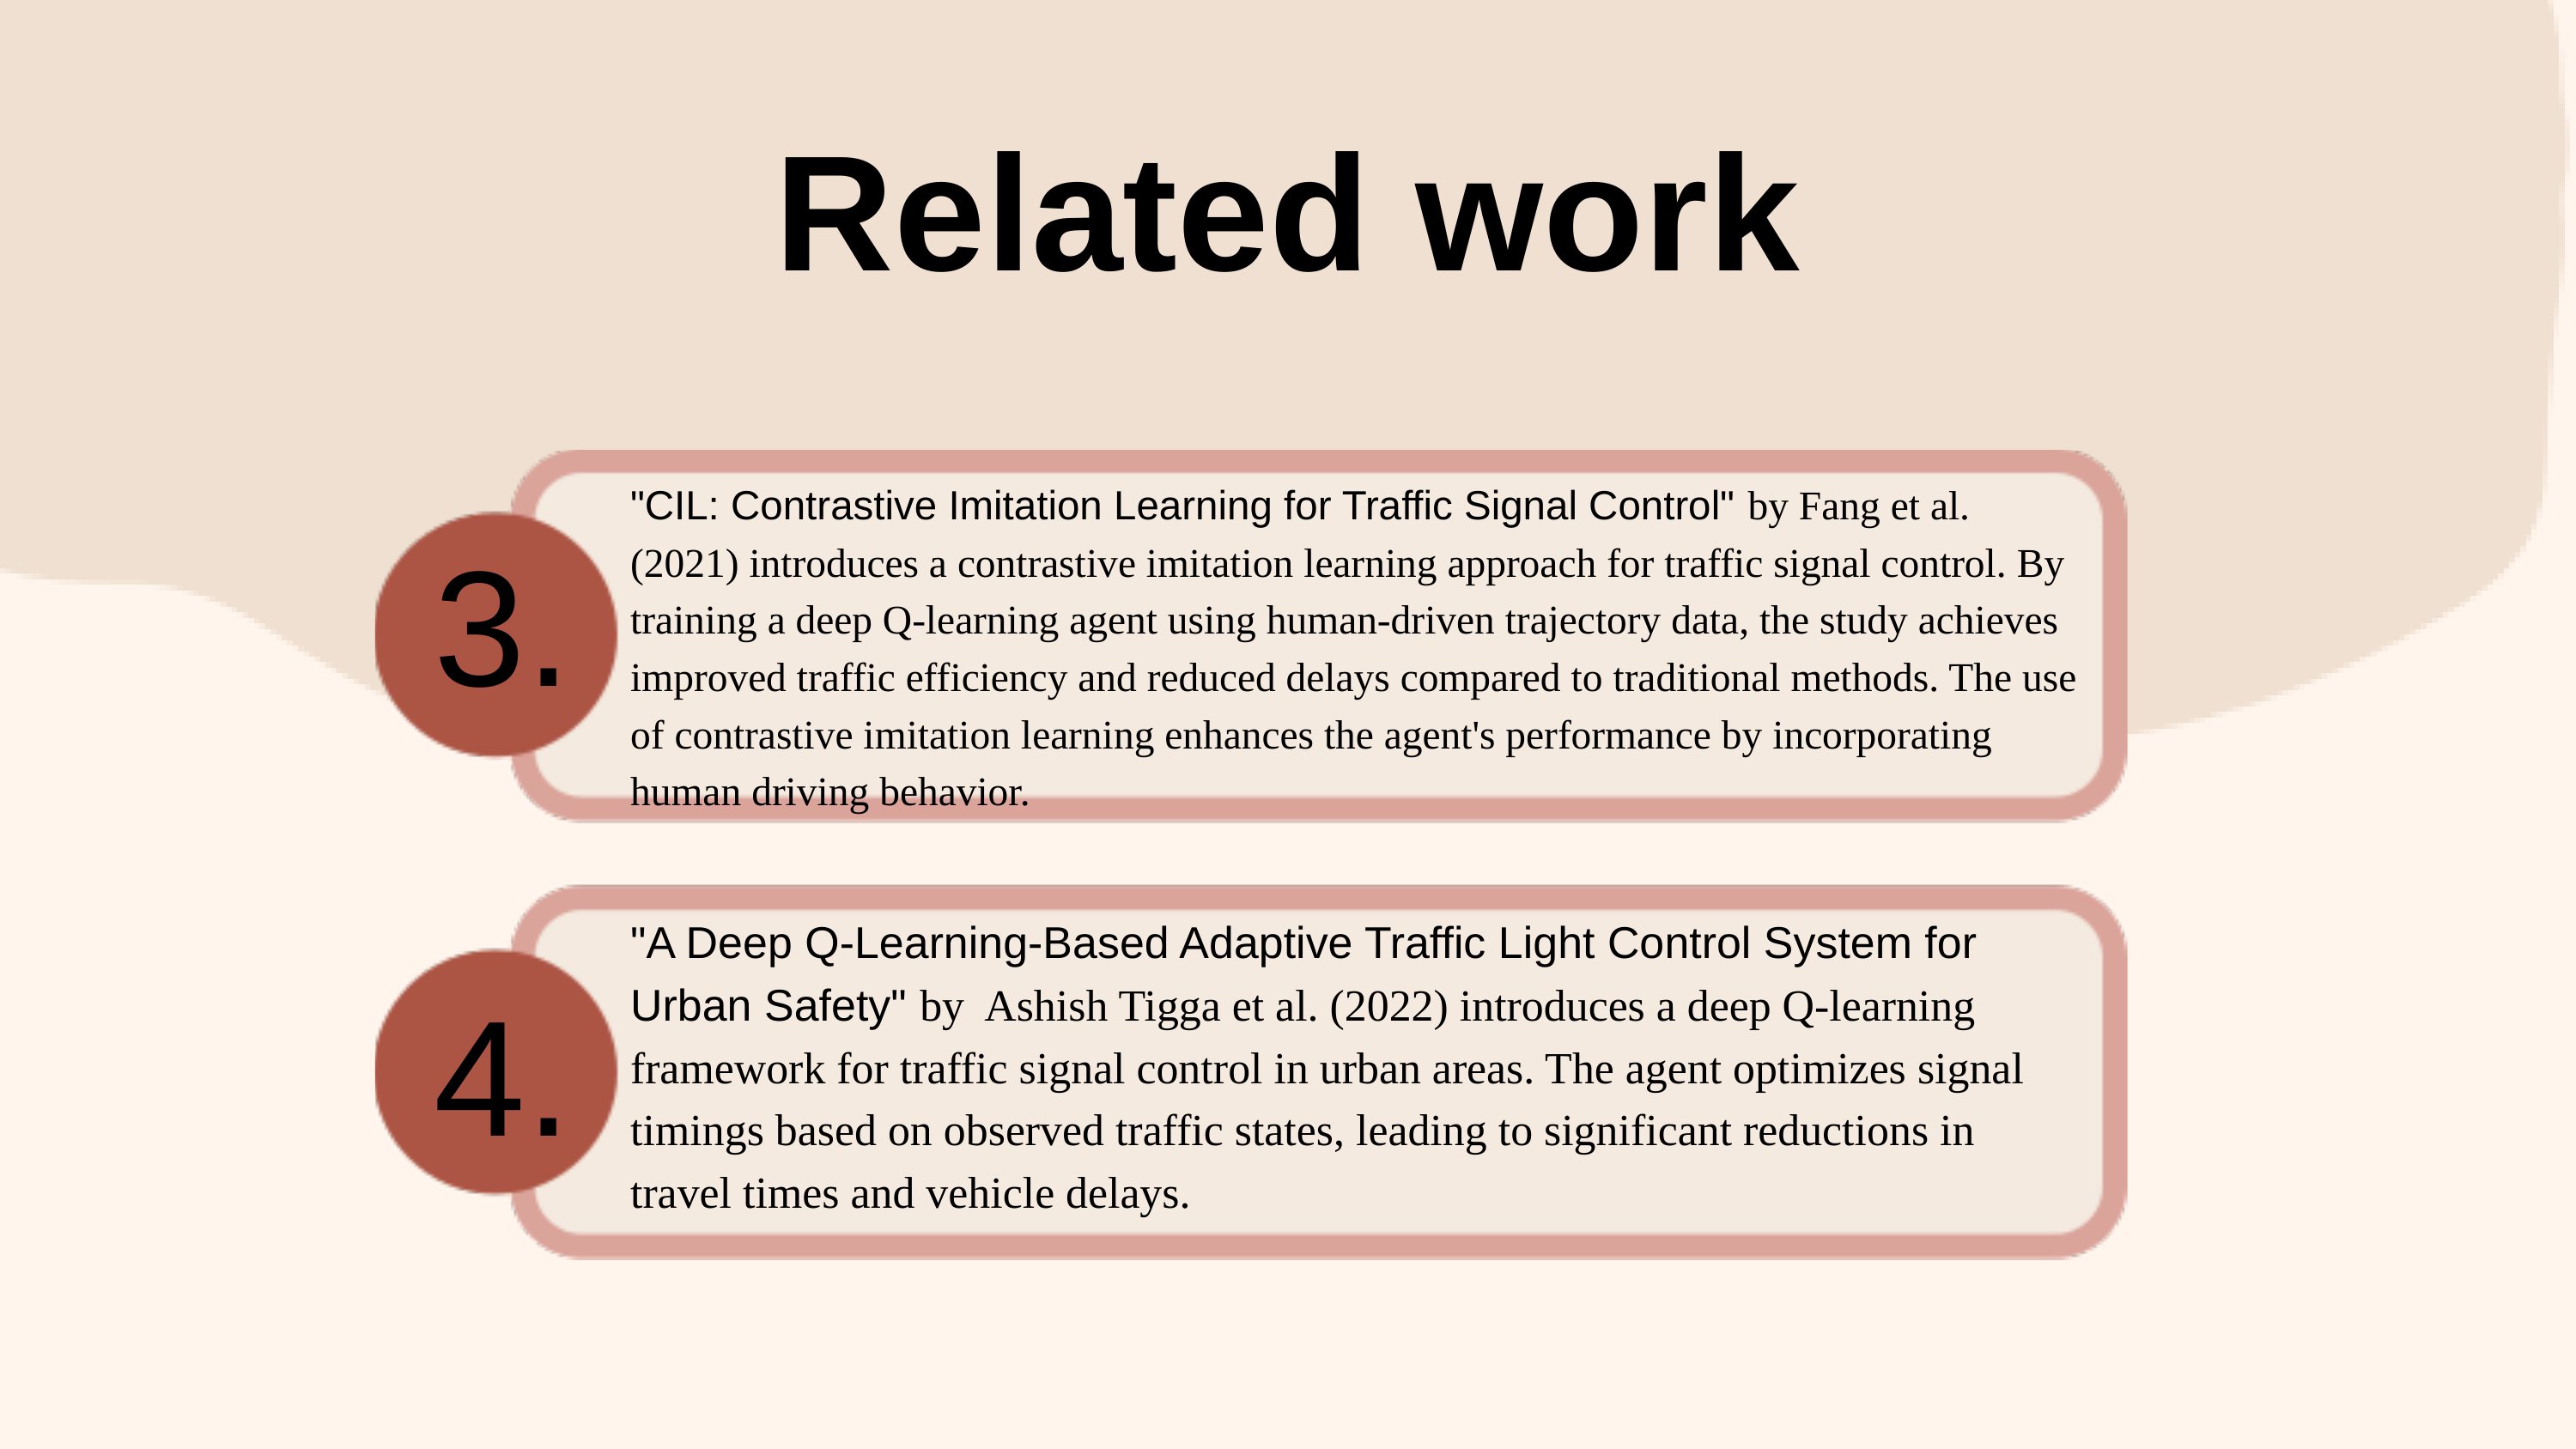

Related work

"CIL: Contrastive Imitation Learning for Traffic Signal Control" by Fang et al. (2021) introduces a contrastive imitation learning approach for traffic signal control. By training a deep Q-learning agent using human-driven trajectory data, the study achieves improved traffic efficiency and reduced delays compared to traditional methods. The use of contrastive imitation learning enhances the agent's performance by incorporating human driving behavior.
3.
"A Deep Q-Learning-Based Adaptive Traffic Light Control System for Urban Safety" by  Ashish Tigga et al. (2022) introduces a deep Q-learning framework for traffic signal control in urban areas. The agent optimizes signal timings based on observed traffic states, leading to significant reductions in travel times and vehicle delays.

4.